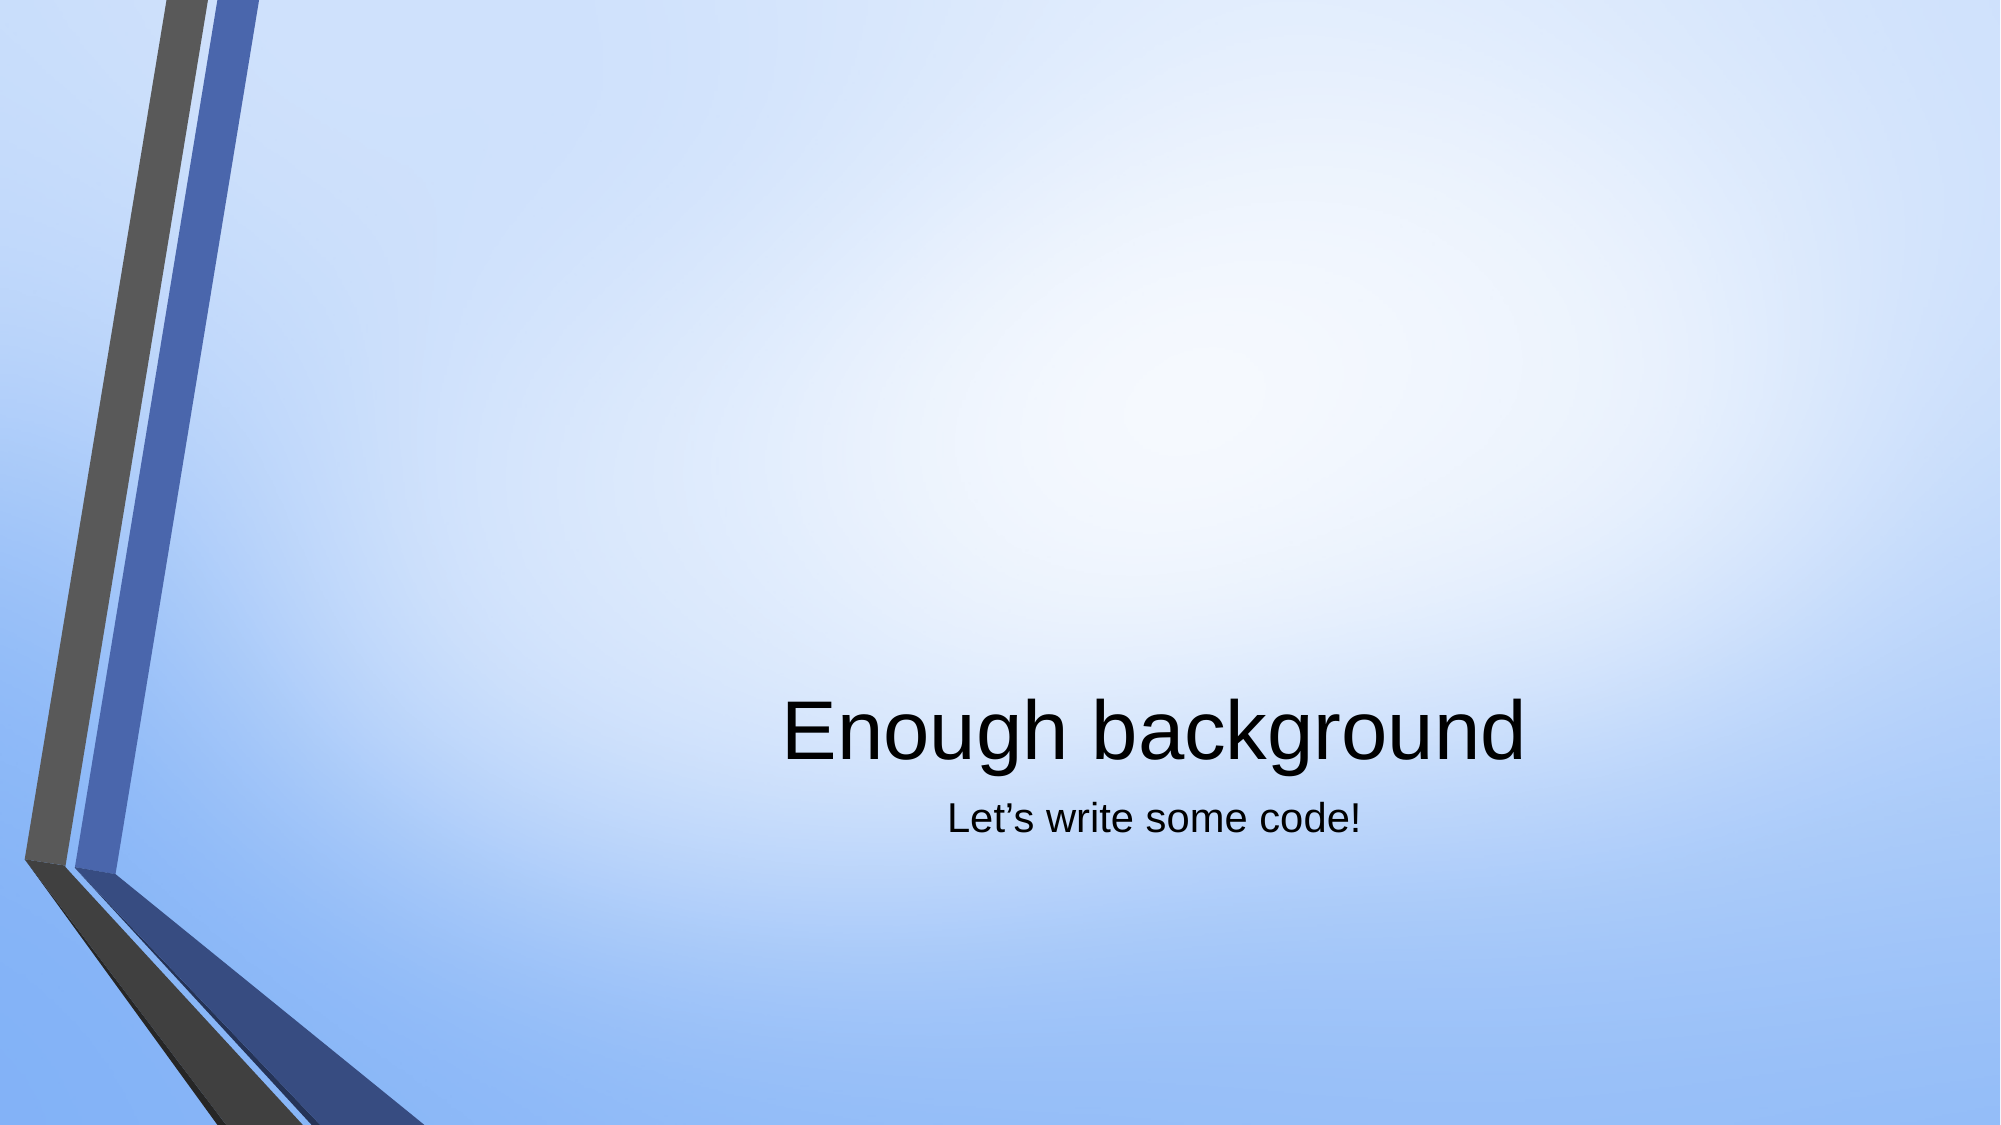

# Enough background
Let’s write some code!